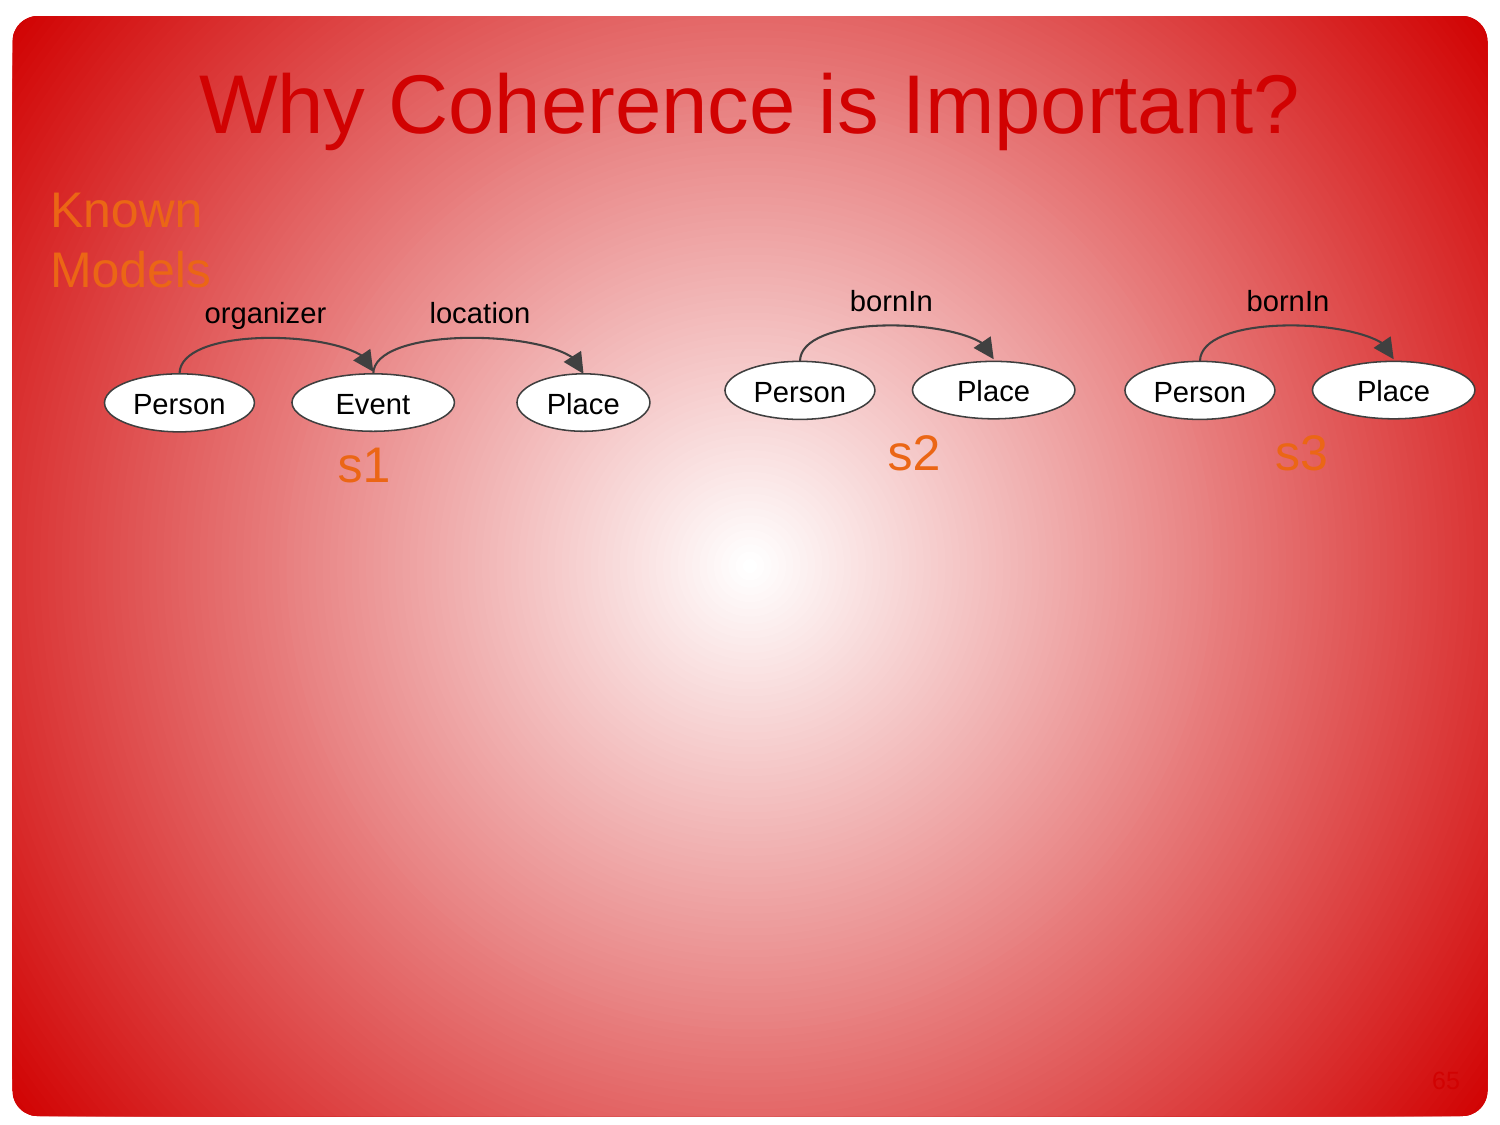

# Why Coherence is Important?
Known Models
bornIn
bornIn
organizer
location
Person
Place
Person
Place
Person
Event
Place
s2
s3
s1
65